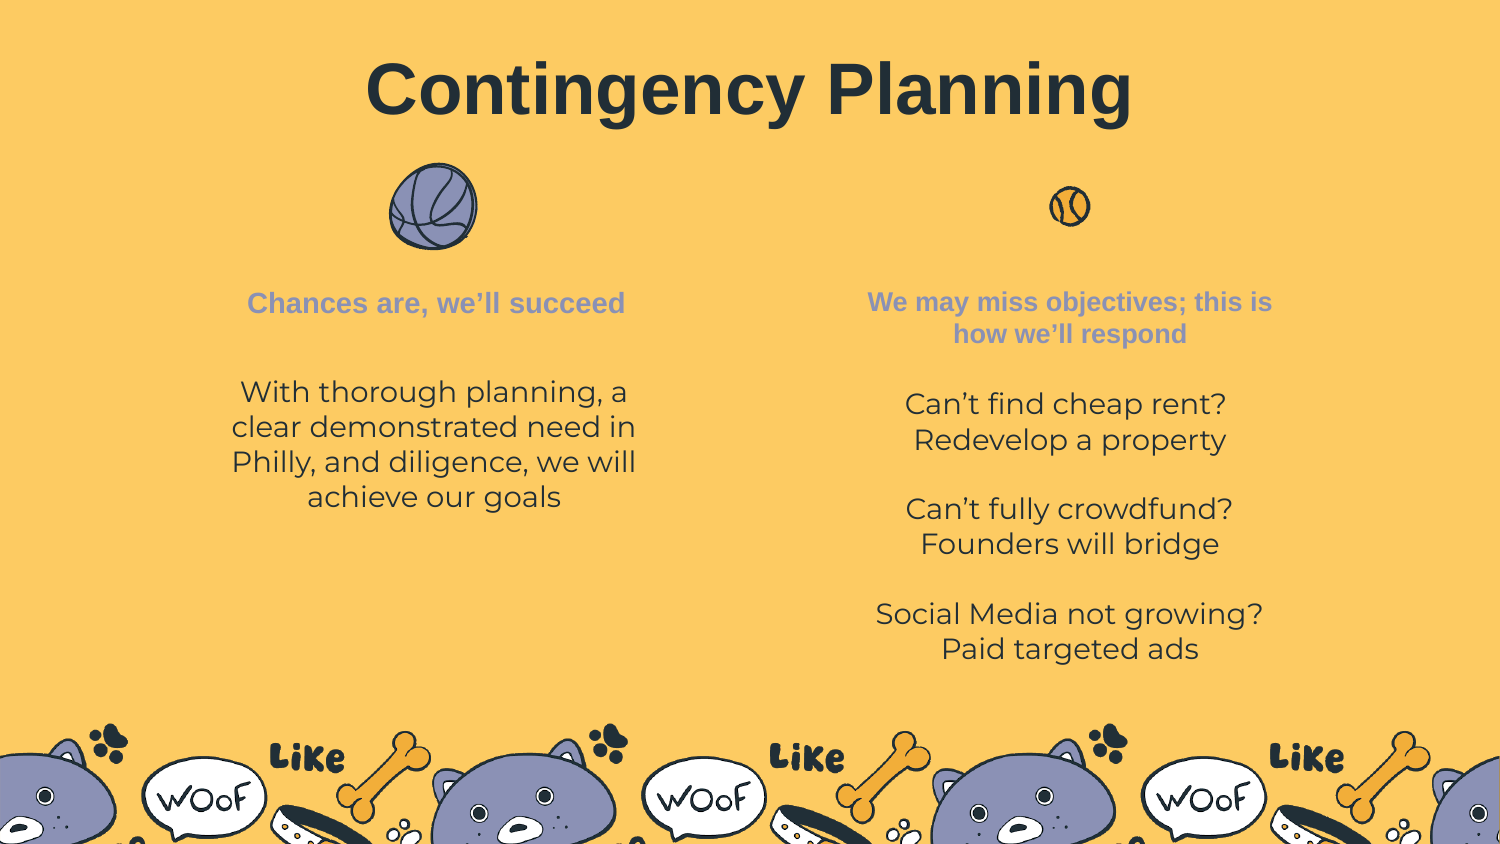

Contingency Planning

# Chances are, we’ll succeed
We may miss objectives; this is how we’ll respond
With thorough planning, a clear demonstrated need in Philly, and diligence, we will achieve our goals
Can’t find cheap rent?
Redevelop a property

Can’t fully crowdfund?
Founders will bridge

Social Media not growing?
Paid targeted ads